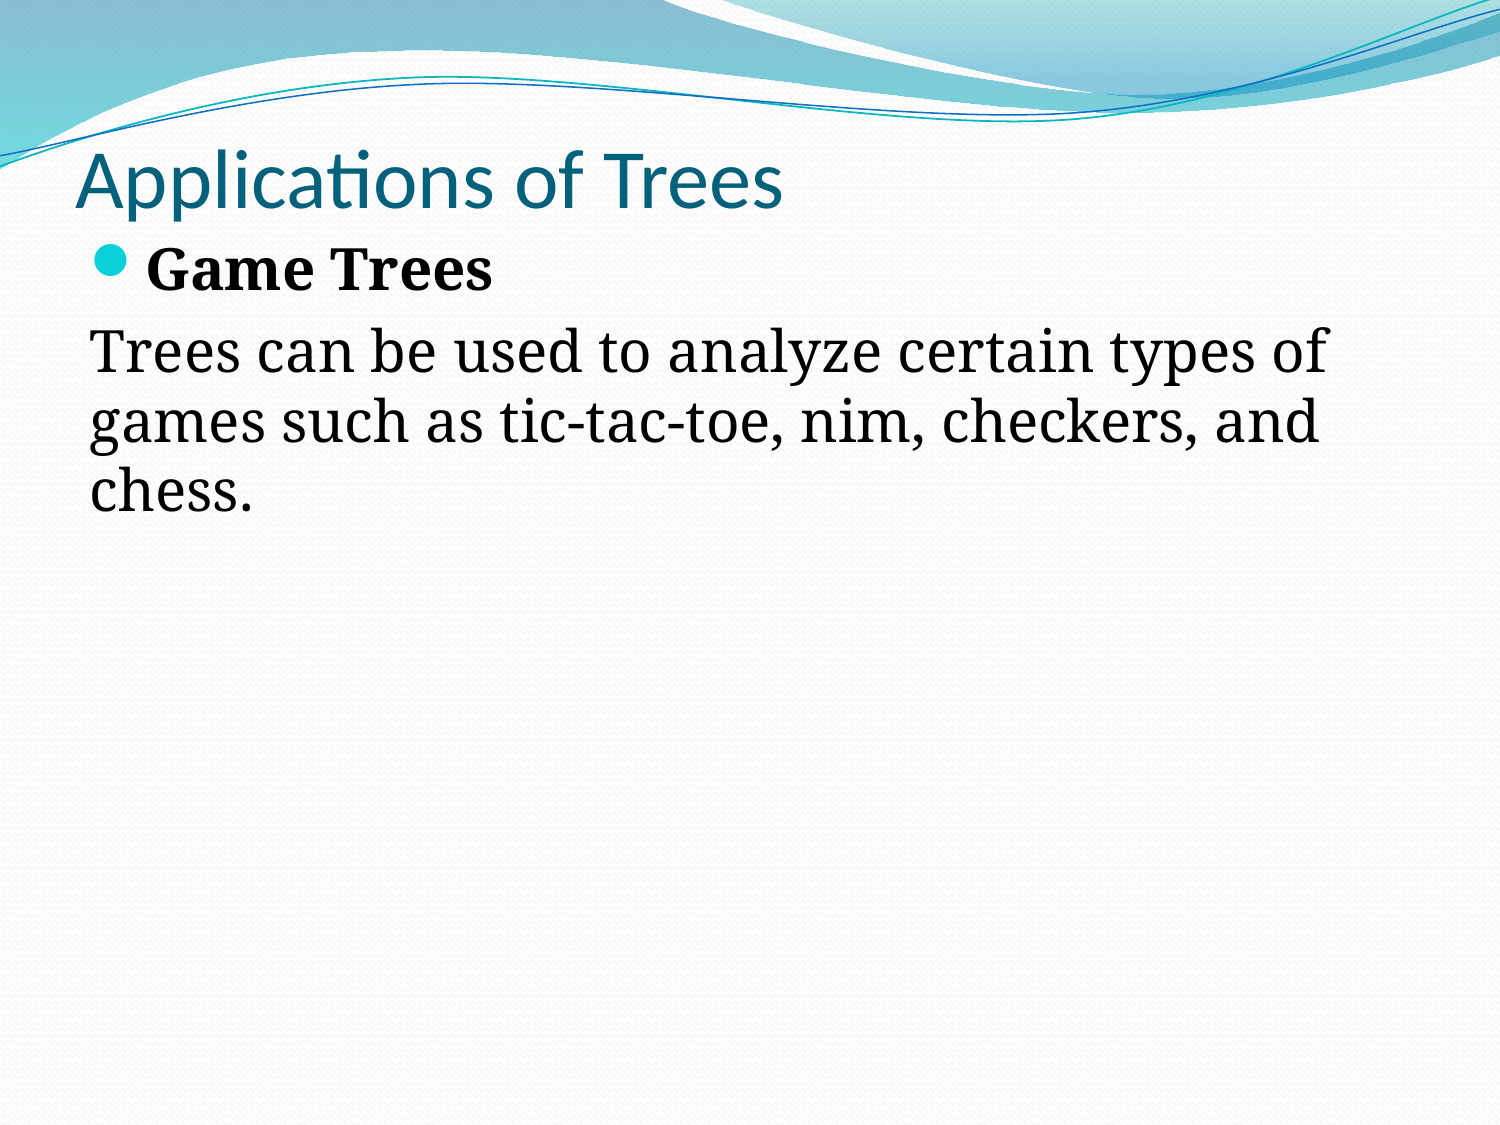

# Applications of Trees
Game Trees
Trees can be used to analyze certain types of games such as tic-tac-toe, nim, checkers, and chess.